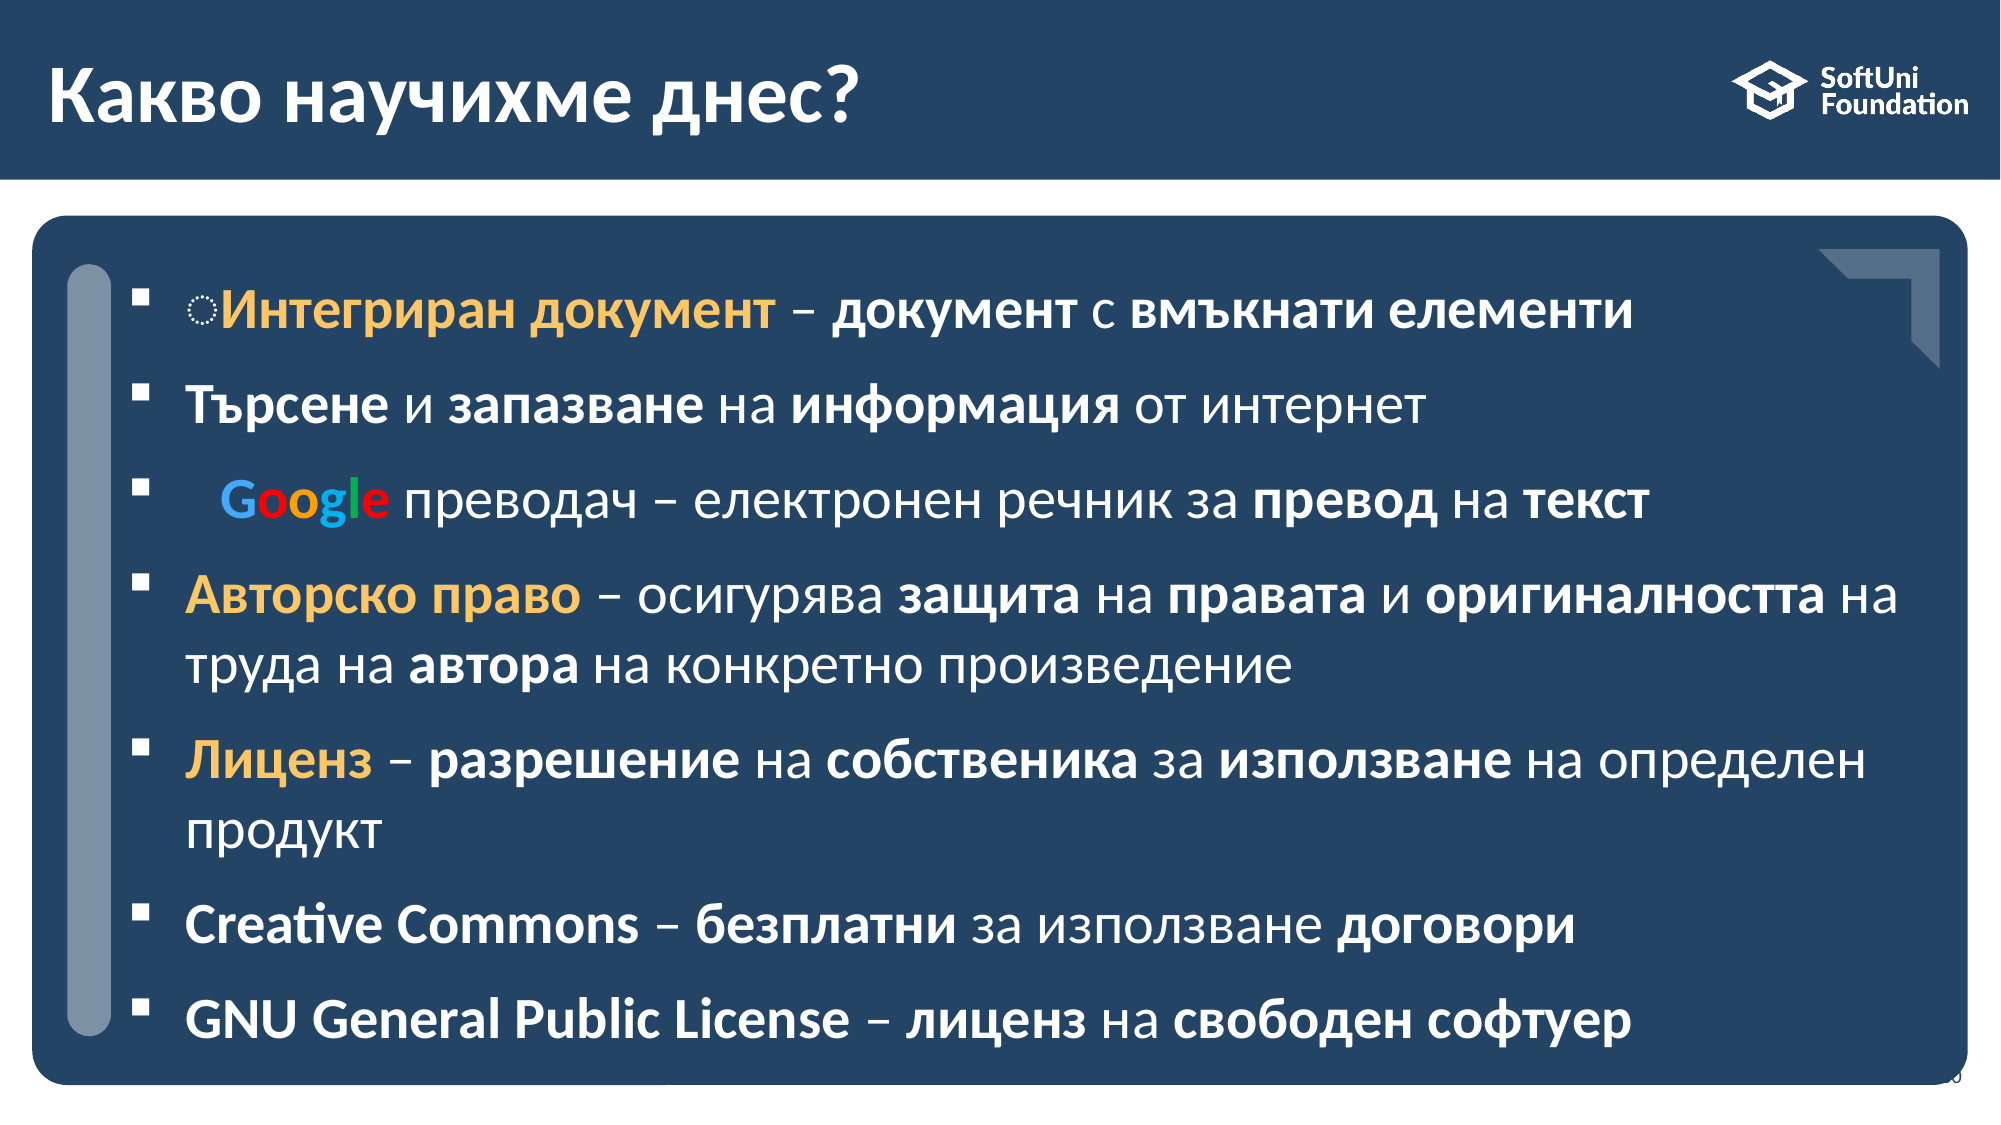

# Какво научихме днес?

…
…
…

͏Интегриран документ – документ с вмъкнати елементи
Търсене и запазване на информация от интернет
͏Google преводач – електронен речник за превод на текст
Авторско право – осигурява защита на правата и оригиналността на труда на автора на конкретно произведение
Лиценз – разрешение на собственика за използване на определен продукт
Creative Commons – безплатни за използване договори
GNU General Public License – лиценз на свободен софтуер
30